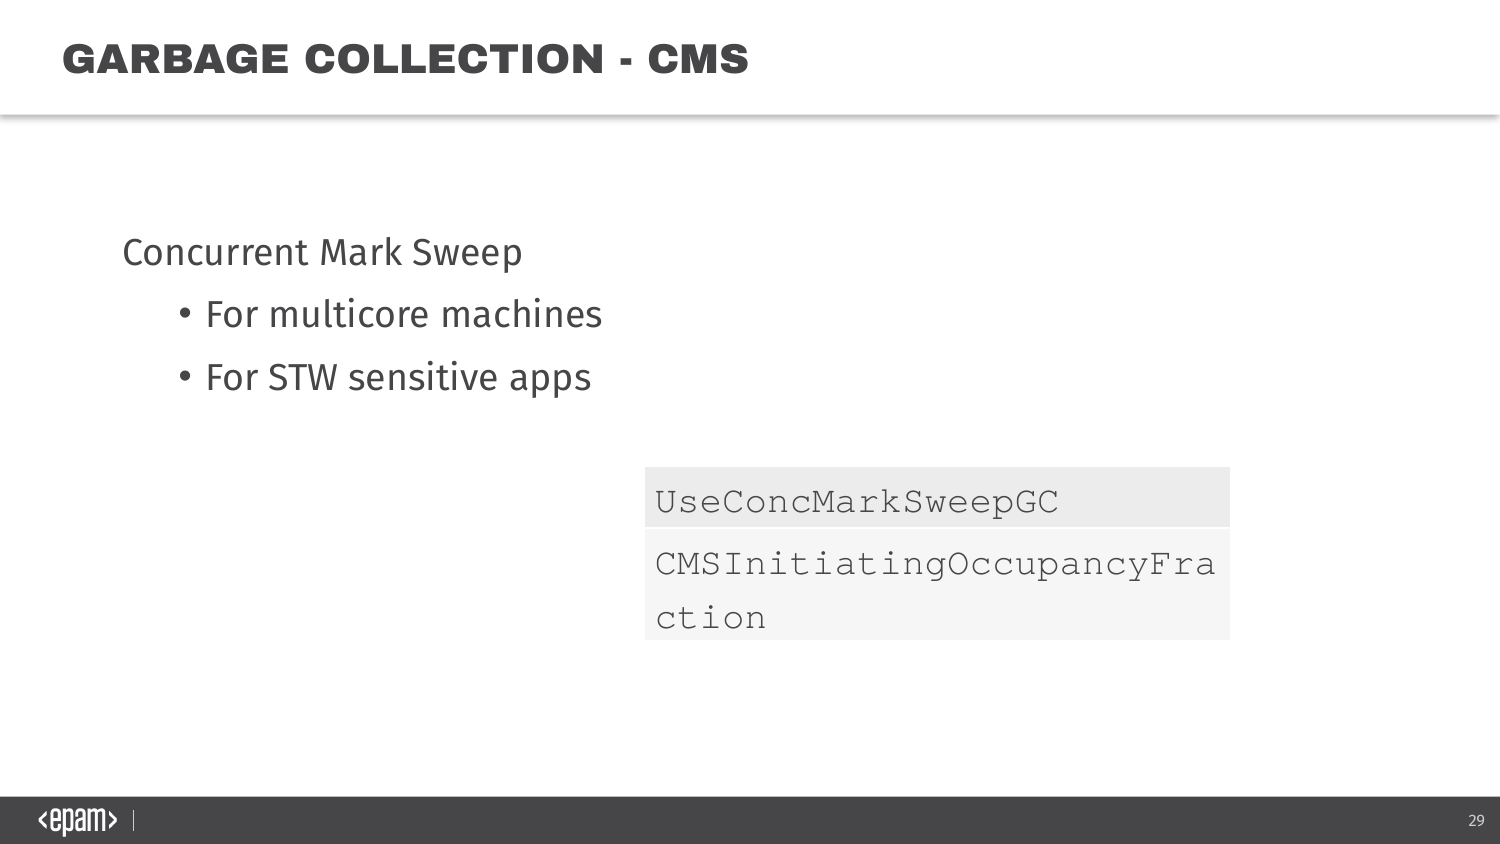

Garbage collection - CMS
Concurrent Mark Sweep
For multicore machines
For STW sensitive apps
| UseConcMarkSweepGC |
| --- |
| CMSInitiatingOccupancyFraction |
29
29